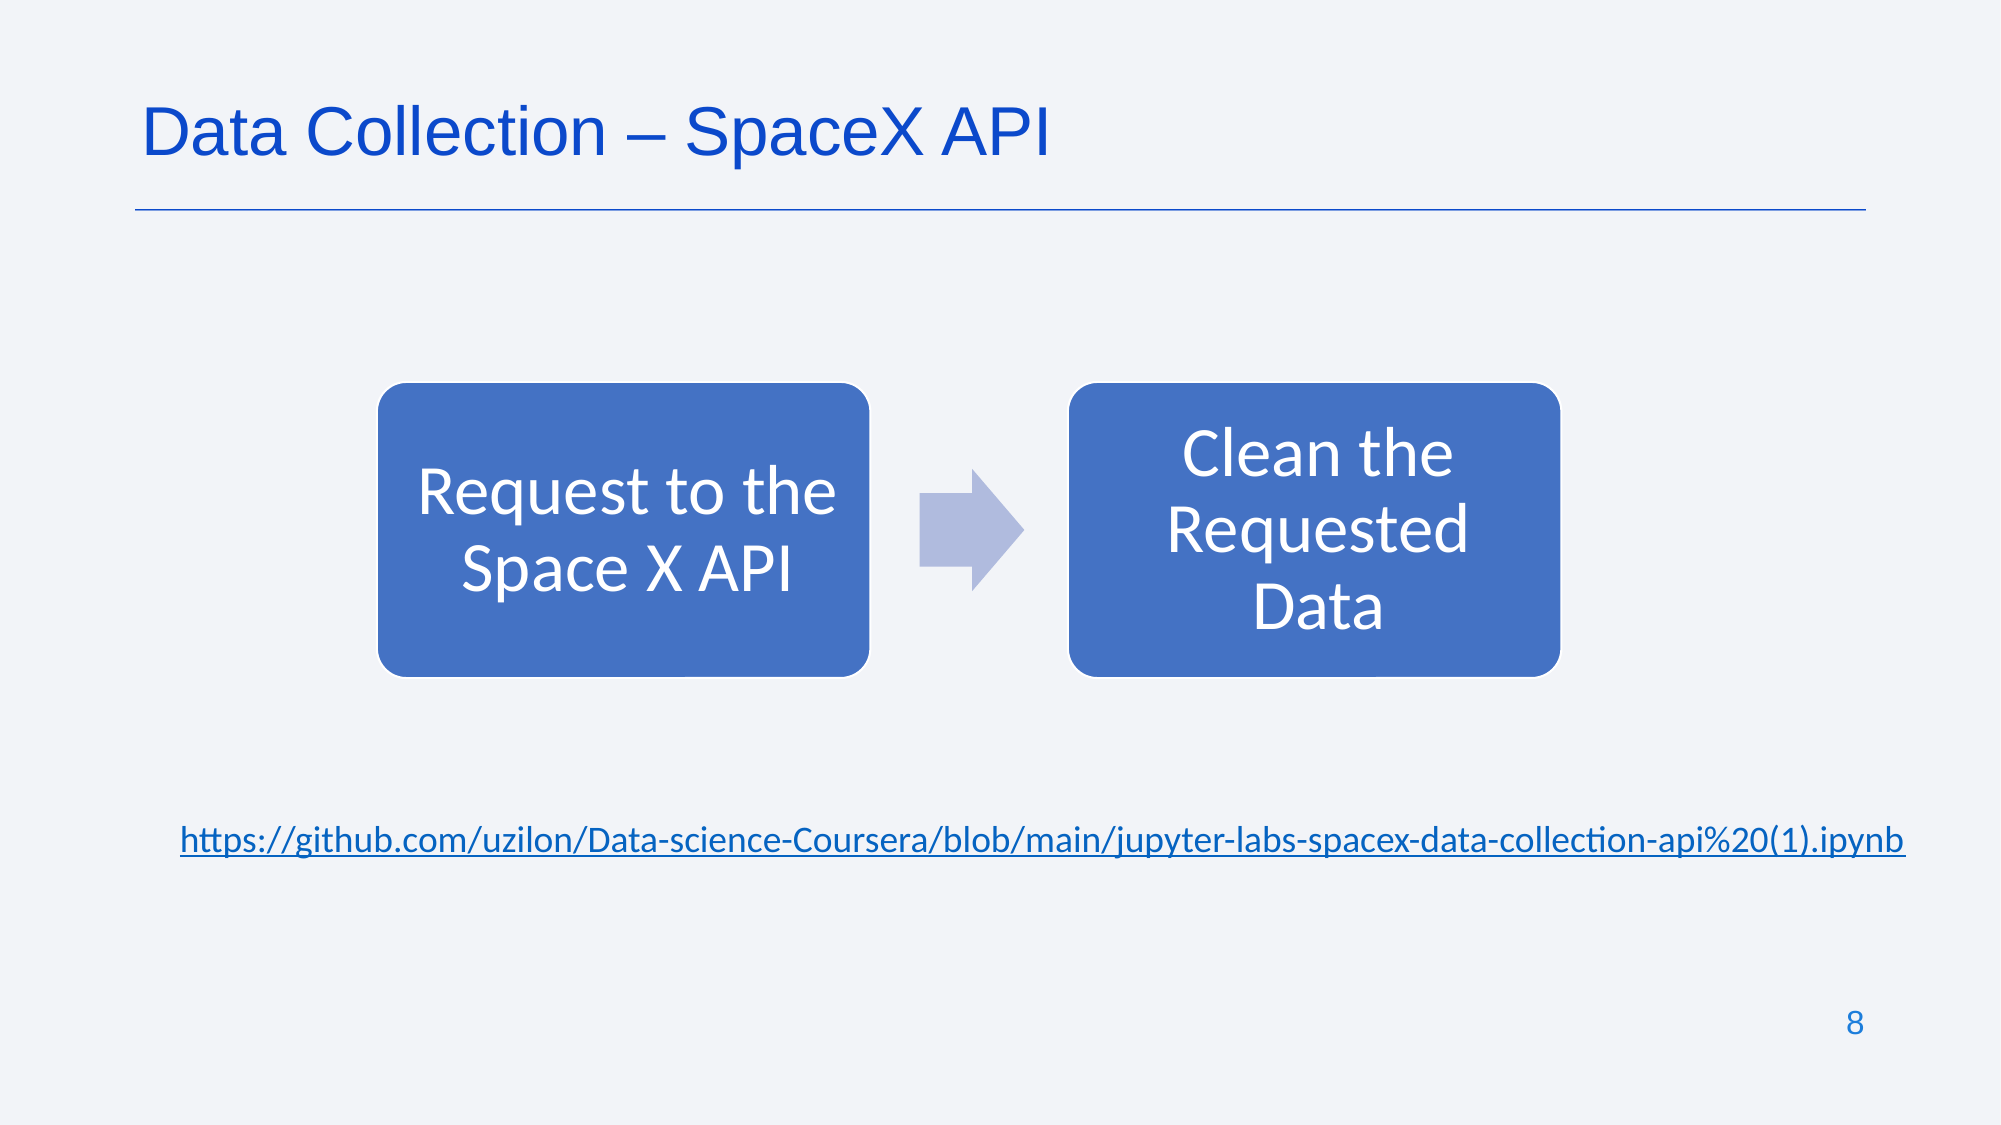

Data Collection – SpaceX API
Request to the Space X API

Clean the Requested Data
https://github.com/uzilon/Data-science-Coursera/blob/main/jupyter-labs-spacex-data-collection-api%20(1).ipynb
8